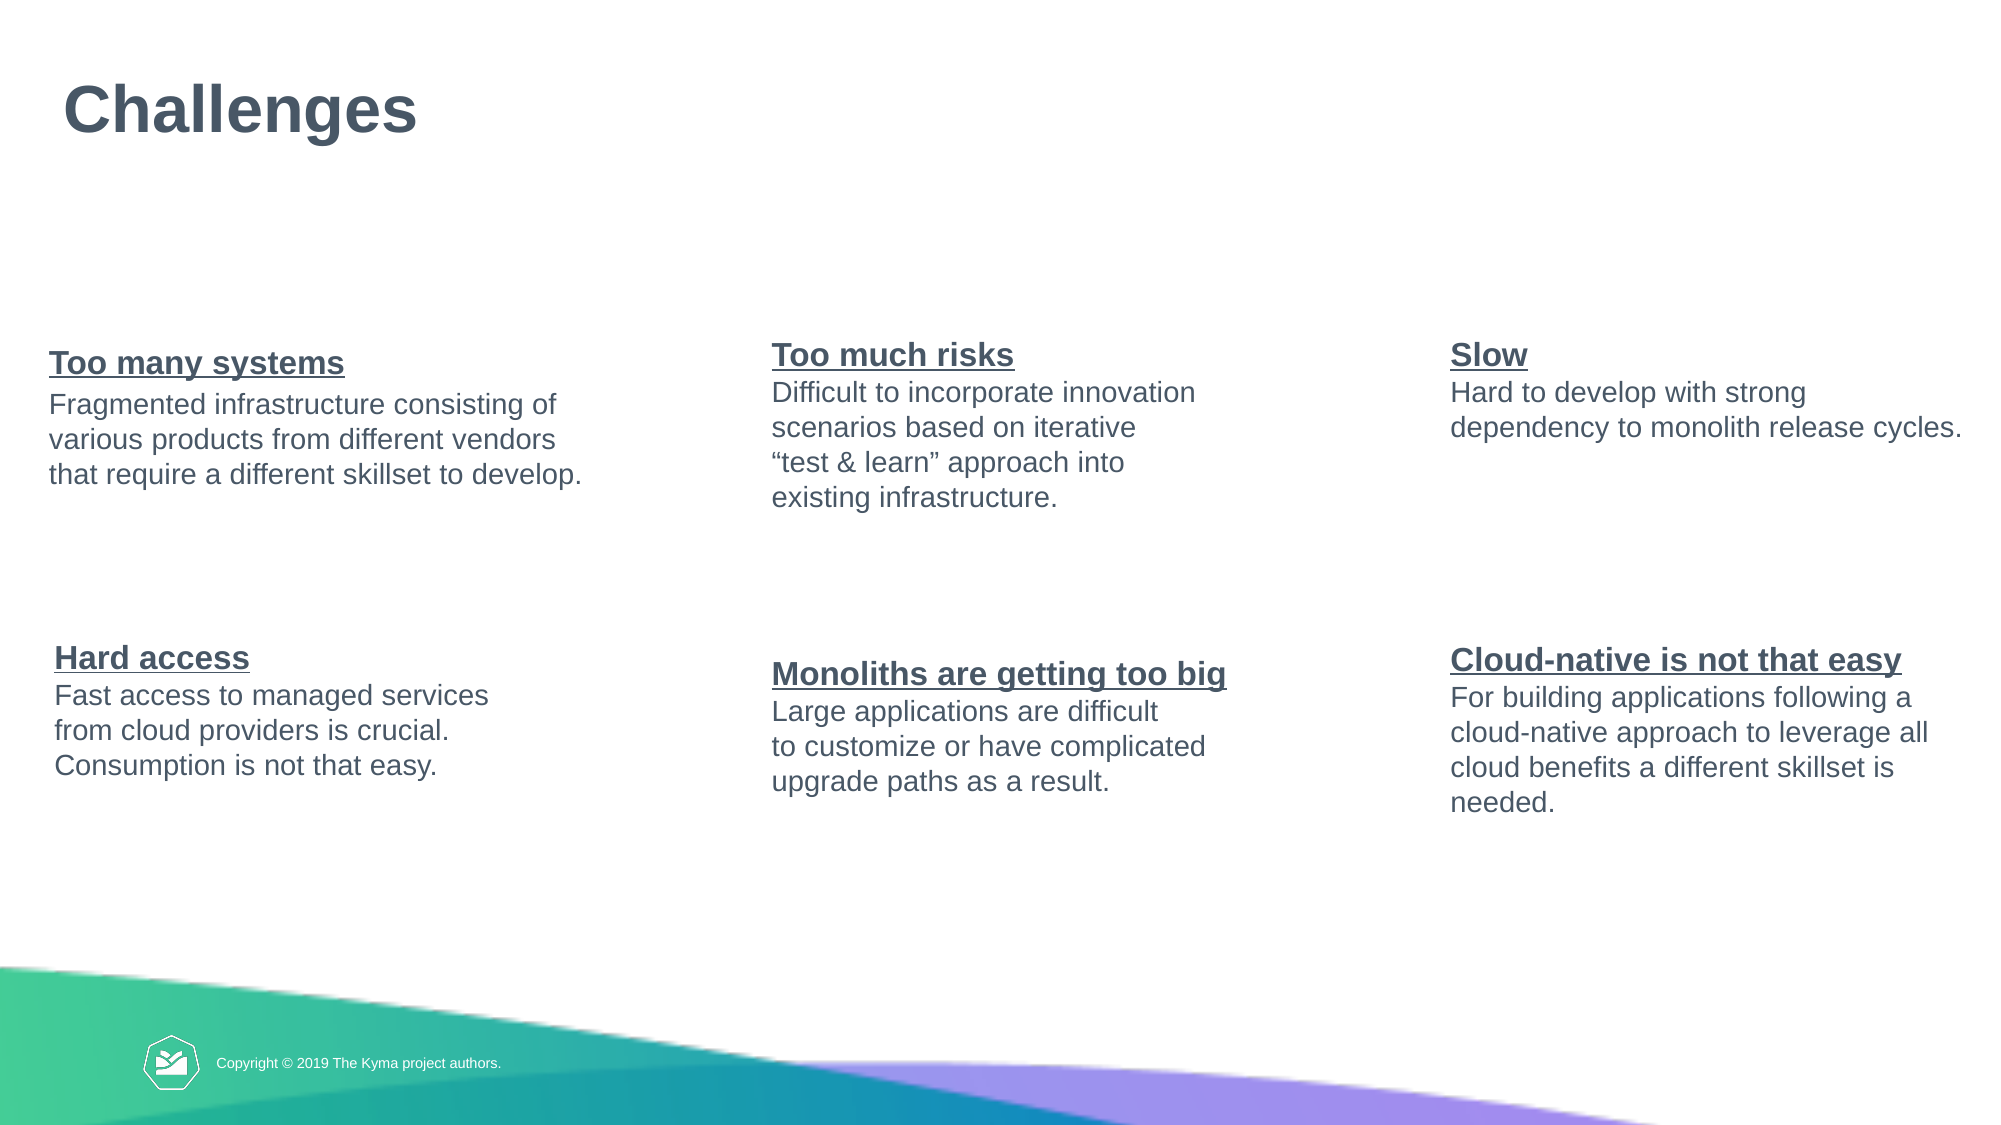

# Challenges
Too much risks
Difficult to incorporate innovation
scenarios based on iterative
“test & learn” approach into
existing infrastructure.
Slow
Hard to develop with strong
dependency to monolith release cycles.
Too many systems
Fragmented infrastructure consisting of
various products from different vendors
that require a different skillset to develop.
Hard access
Fast access to managed services
from cloud providers is crucial.
Consumption is not that easy.
Cloud-native is not that easy
For building applications following a
cloud-native approach to leverage all
cloud benefits a different skillset is needed.
Monoliths are getting too big
Large applications are difficult
to customize or have complicated
upgrade paths as a result.